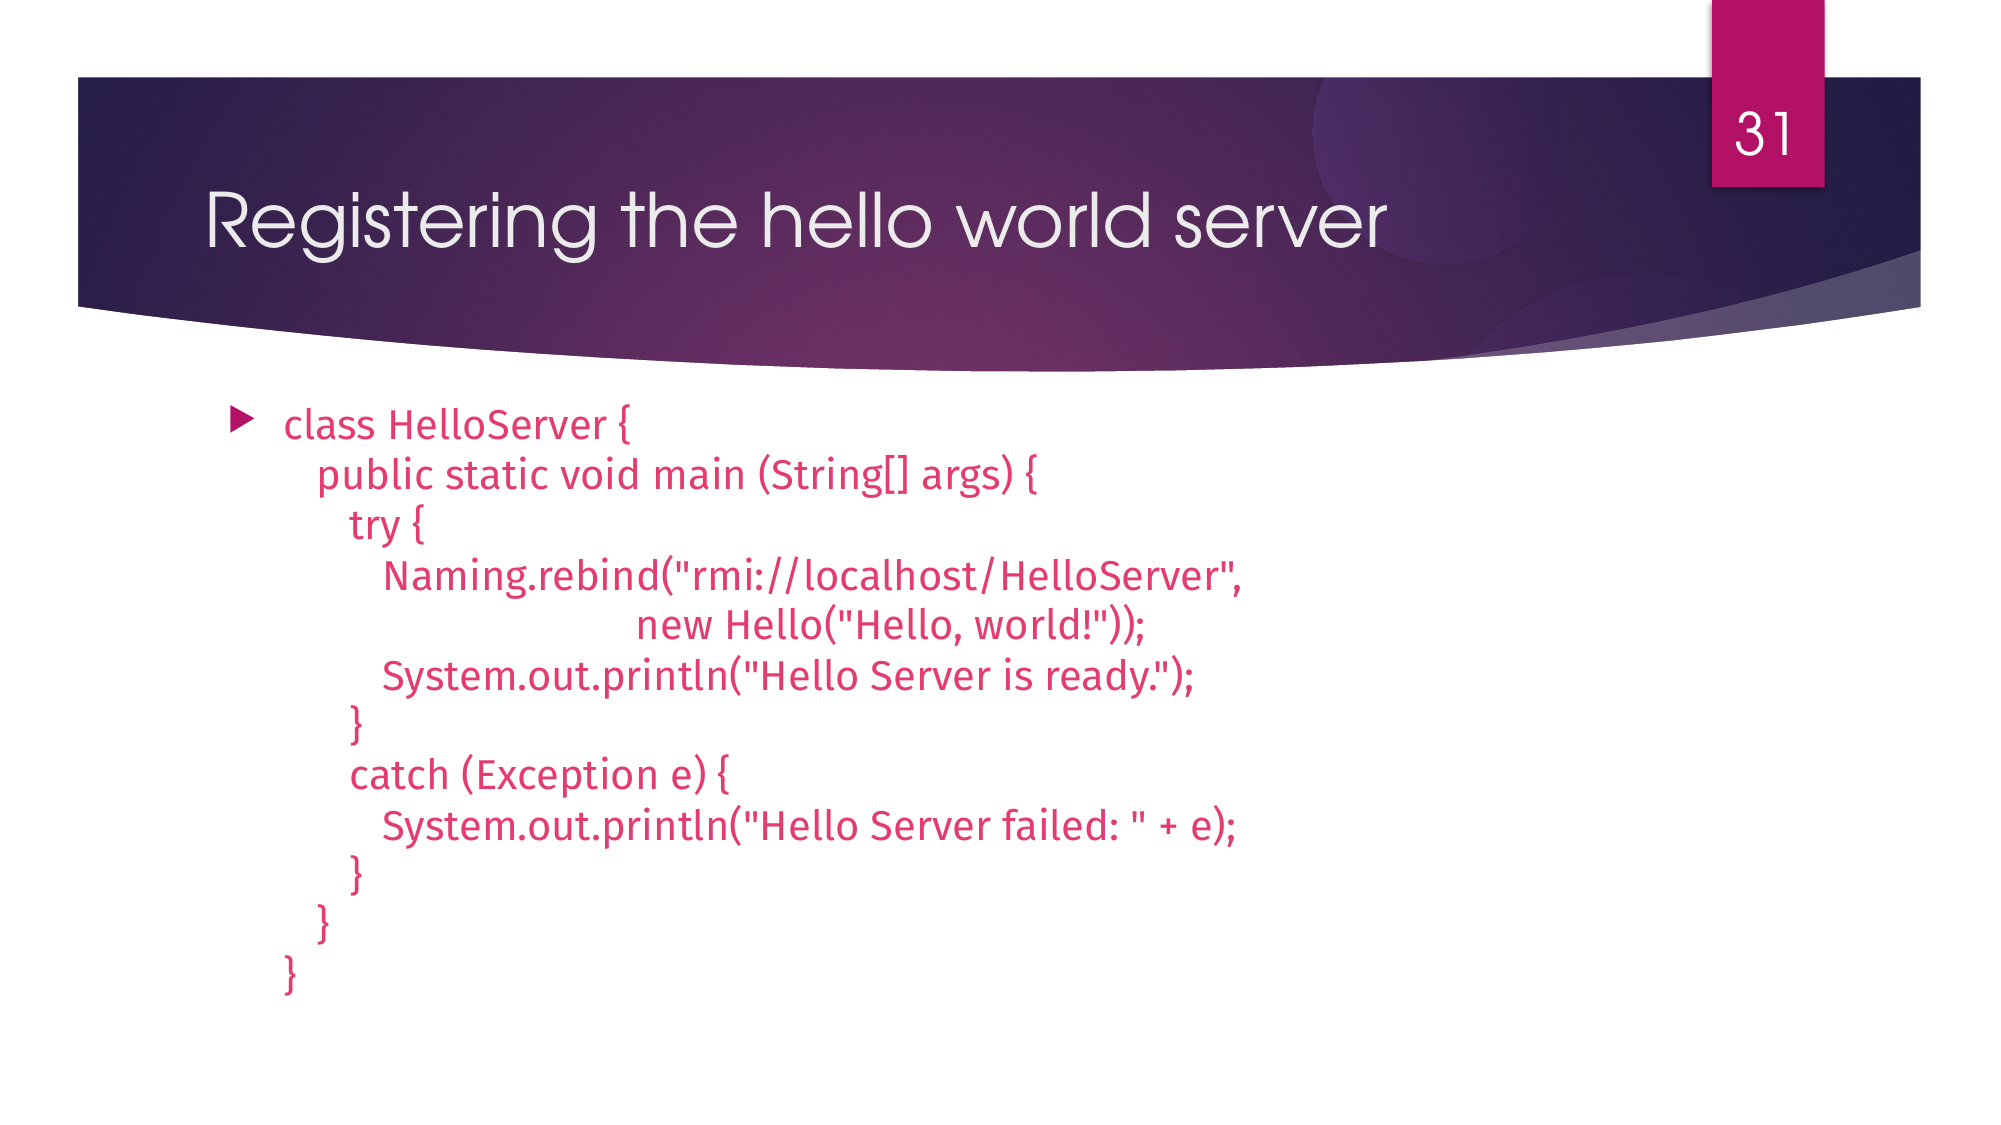

31
Registering the hello world server
class HelloServer {
   public static void main (String[] args) {
      try {
         Naming.rebind("rmi://localhost/HelloServer",
                                new Hello("Hello, world!"));
         System.out.println("Hello Server is ready.");
      }
      catch (Exception e) {
         System.out.println("Hello Server failed: " + e);
      }
   }
}